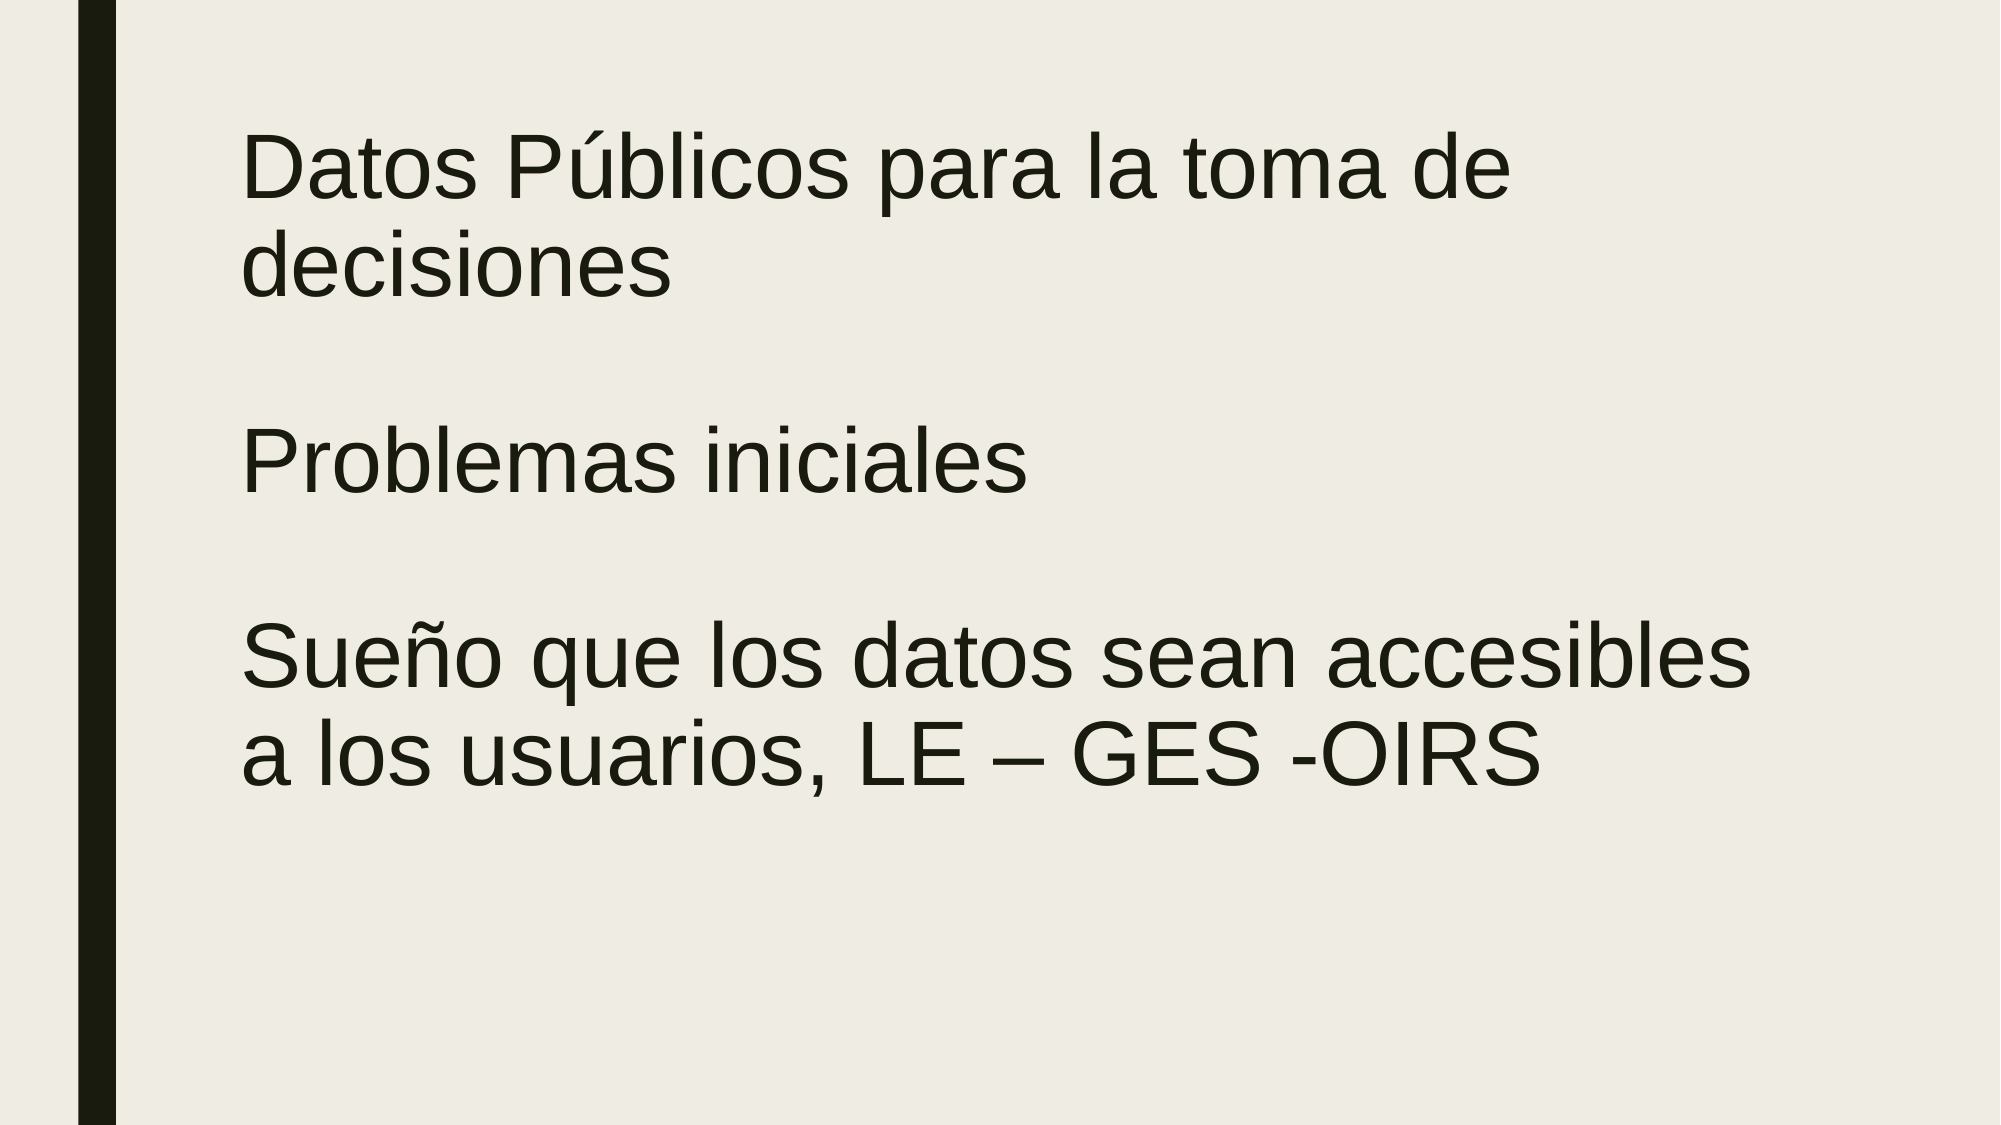

# Datos Públicos para la toma de decisiones Problemas iniciales Sueño que los datos sean accesibles a los usuarios, LE – GES -OIRS